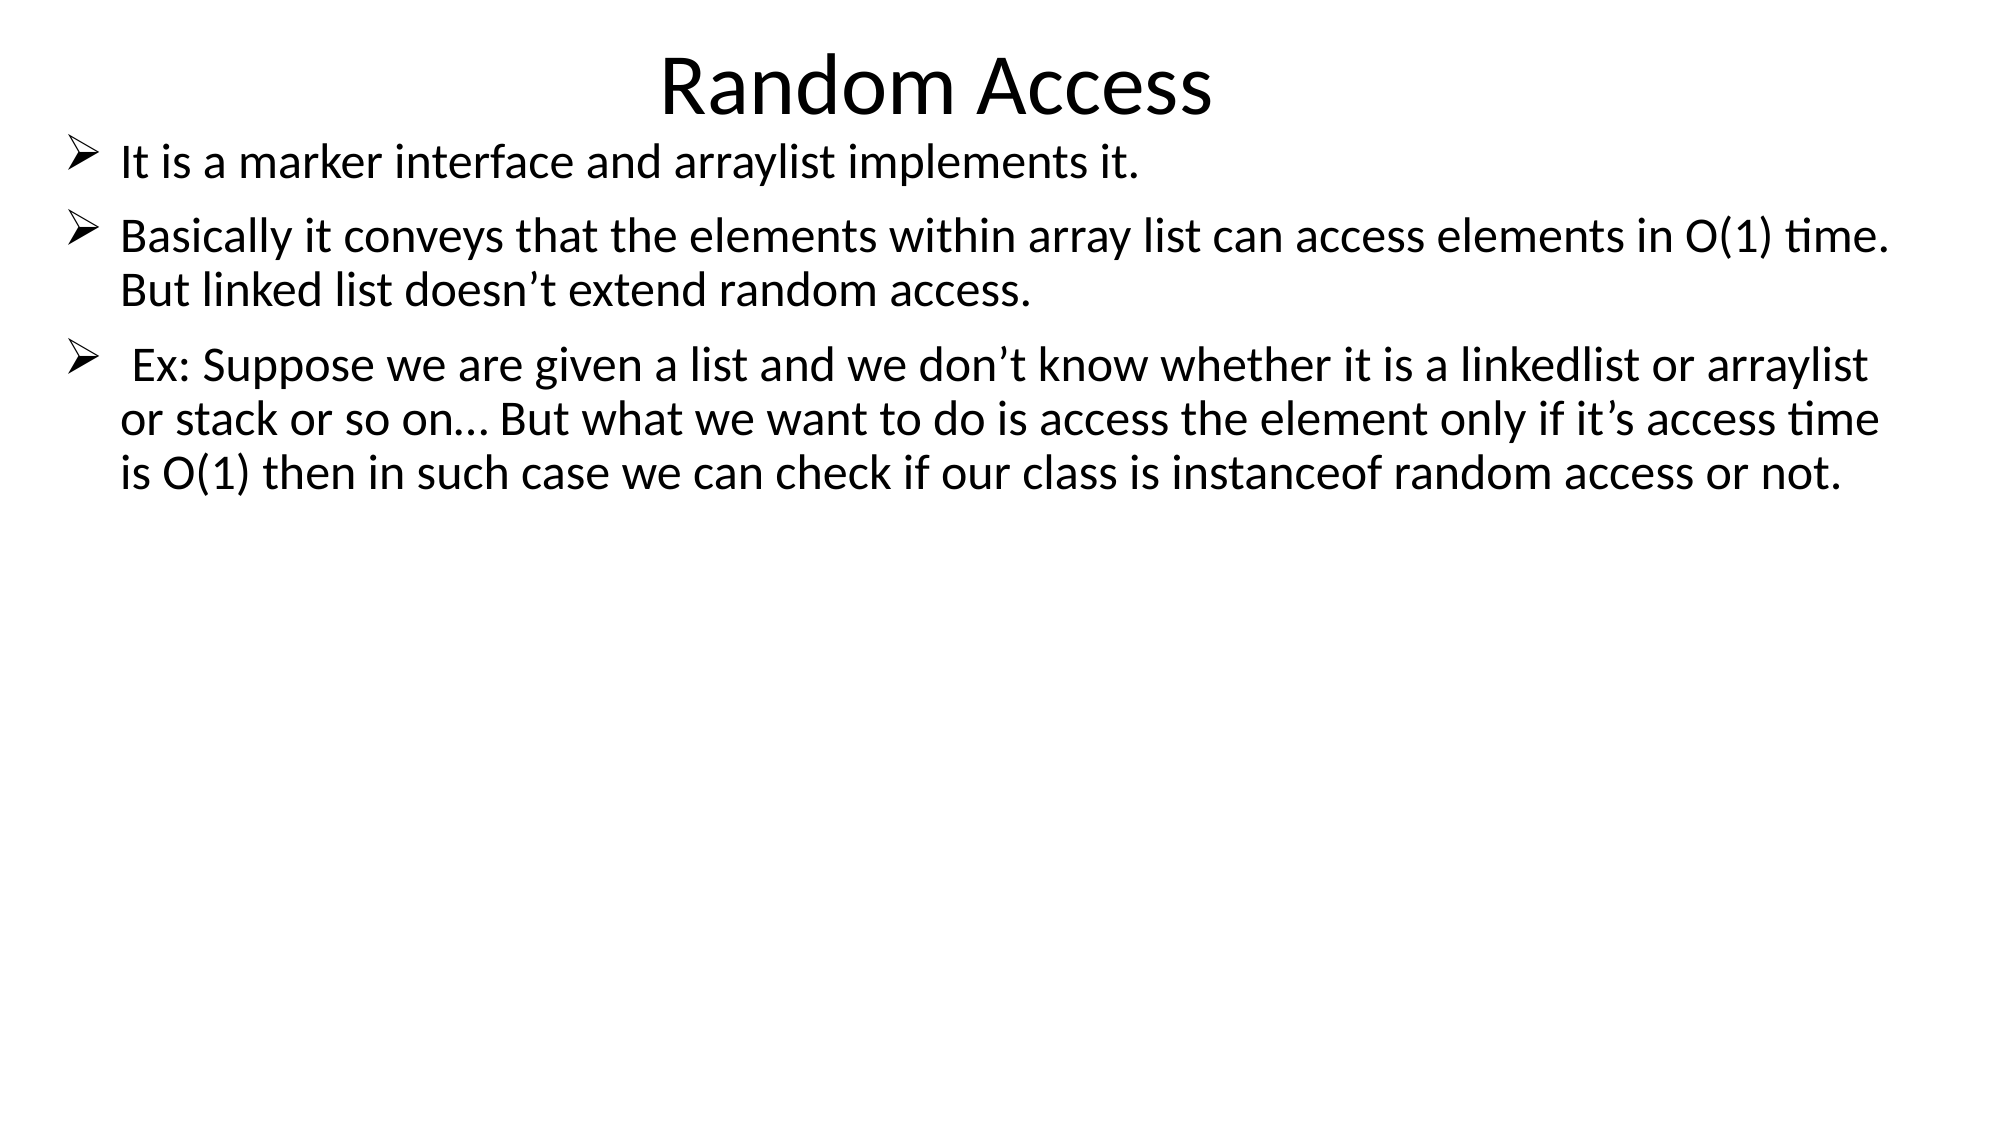

Random Access
It is a marker interface and arraylist implements it.
Basically it conveys that the elements within array list can access elements in O(1) time. But linked list doesn’t extend random access.
 Ex: Suppose we are given a list and we don’t know whether it is a linkedlist or arraylist or stack or so on… But what we want to do is access the element only if it’s access time is O(1) then in such case we can check if our class is instanceof random access or not.